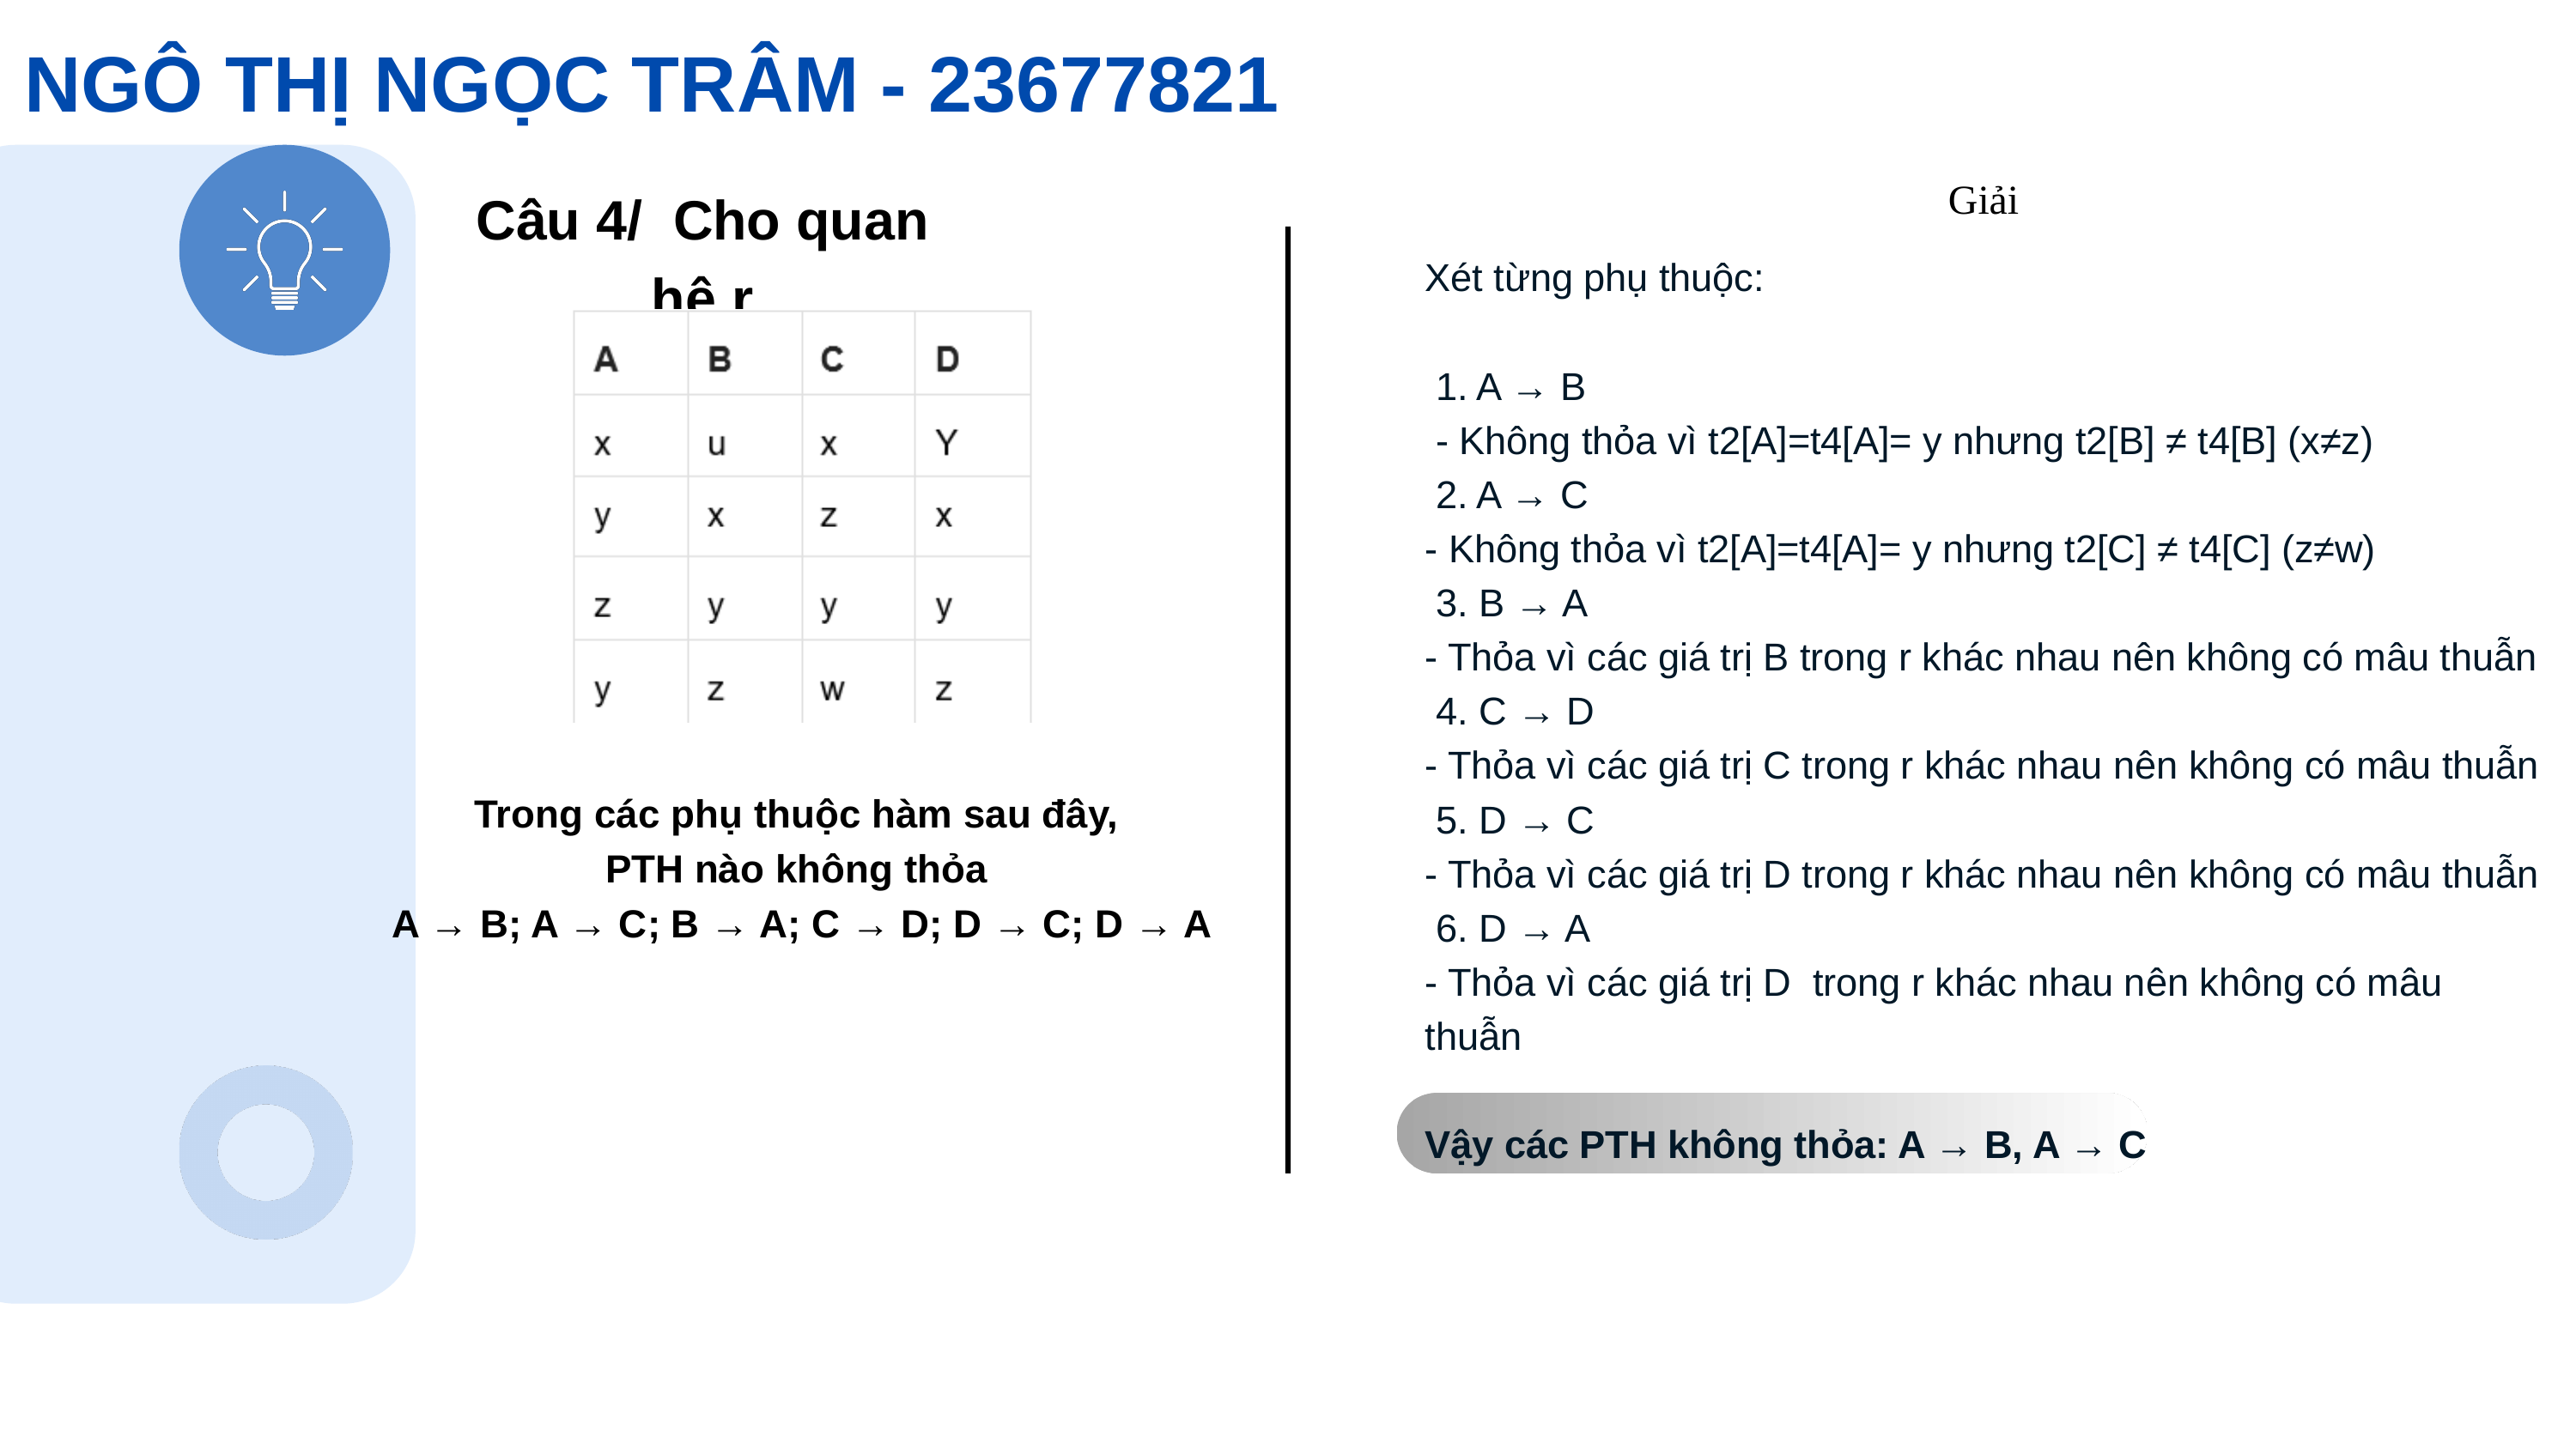

NGÔ THỊ NGỌC TRÂM - 23677821

Xét từng phụ thuộc:

 1. A → B
 - Không thỏa vì t2[A]=t4[A]= y nhưng t2[B] ≠ t4[B] (x≠z)
 2. A → C
- Không thỏa vì t2[A]=t4[A]= y nhưng t2[C] ≠ t4[C] (z≠w)
 3. B → A
- Thỏa vì các giá trị B trong r khác nhau nên không có mâu thuẫn
 4. C → D
- Thỏa vì các giá trị C trong r khác nhau nên không có mâu thuẫn
 5. D → C
- Thỏa vì các giá trị D trong r khác nhau nên không có mâu thuẫn
 6. D → A
- Thỏa vì các giá trị D  trong r khác nhau nên không có mâu thuẫn

Vậy các PTH không thỏa: A → B, A → C

Giải
Câu 4/  Cho quan hệ r

Trong các phụ thuộc hàm sau đây,
PTH nào không thỏa
A → B; A → C; B → A; C → D; D → C; D → A